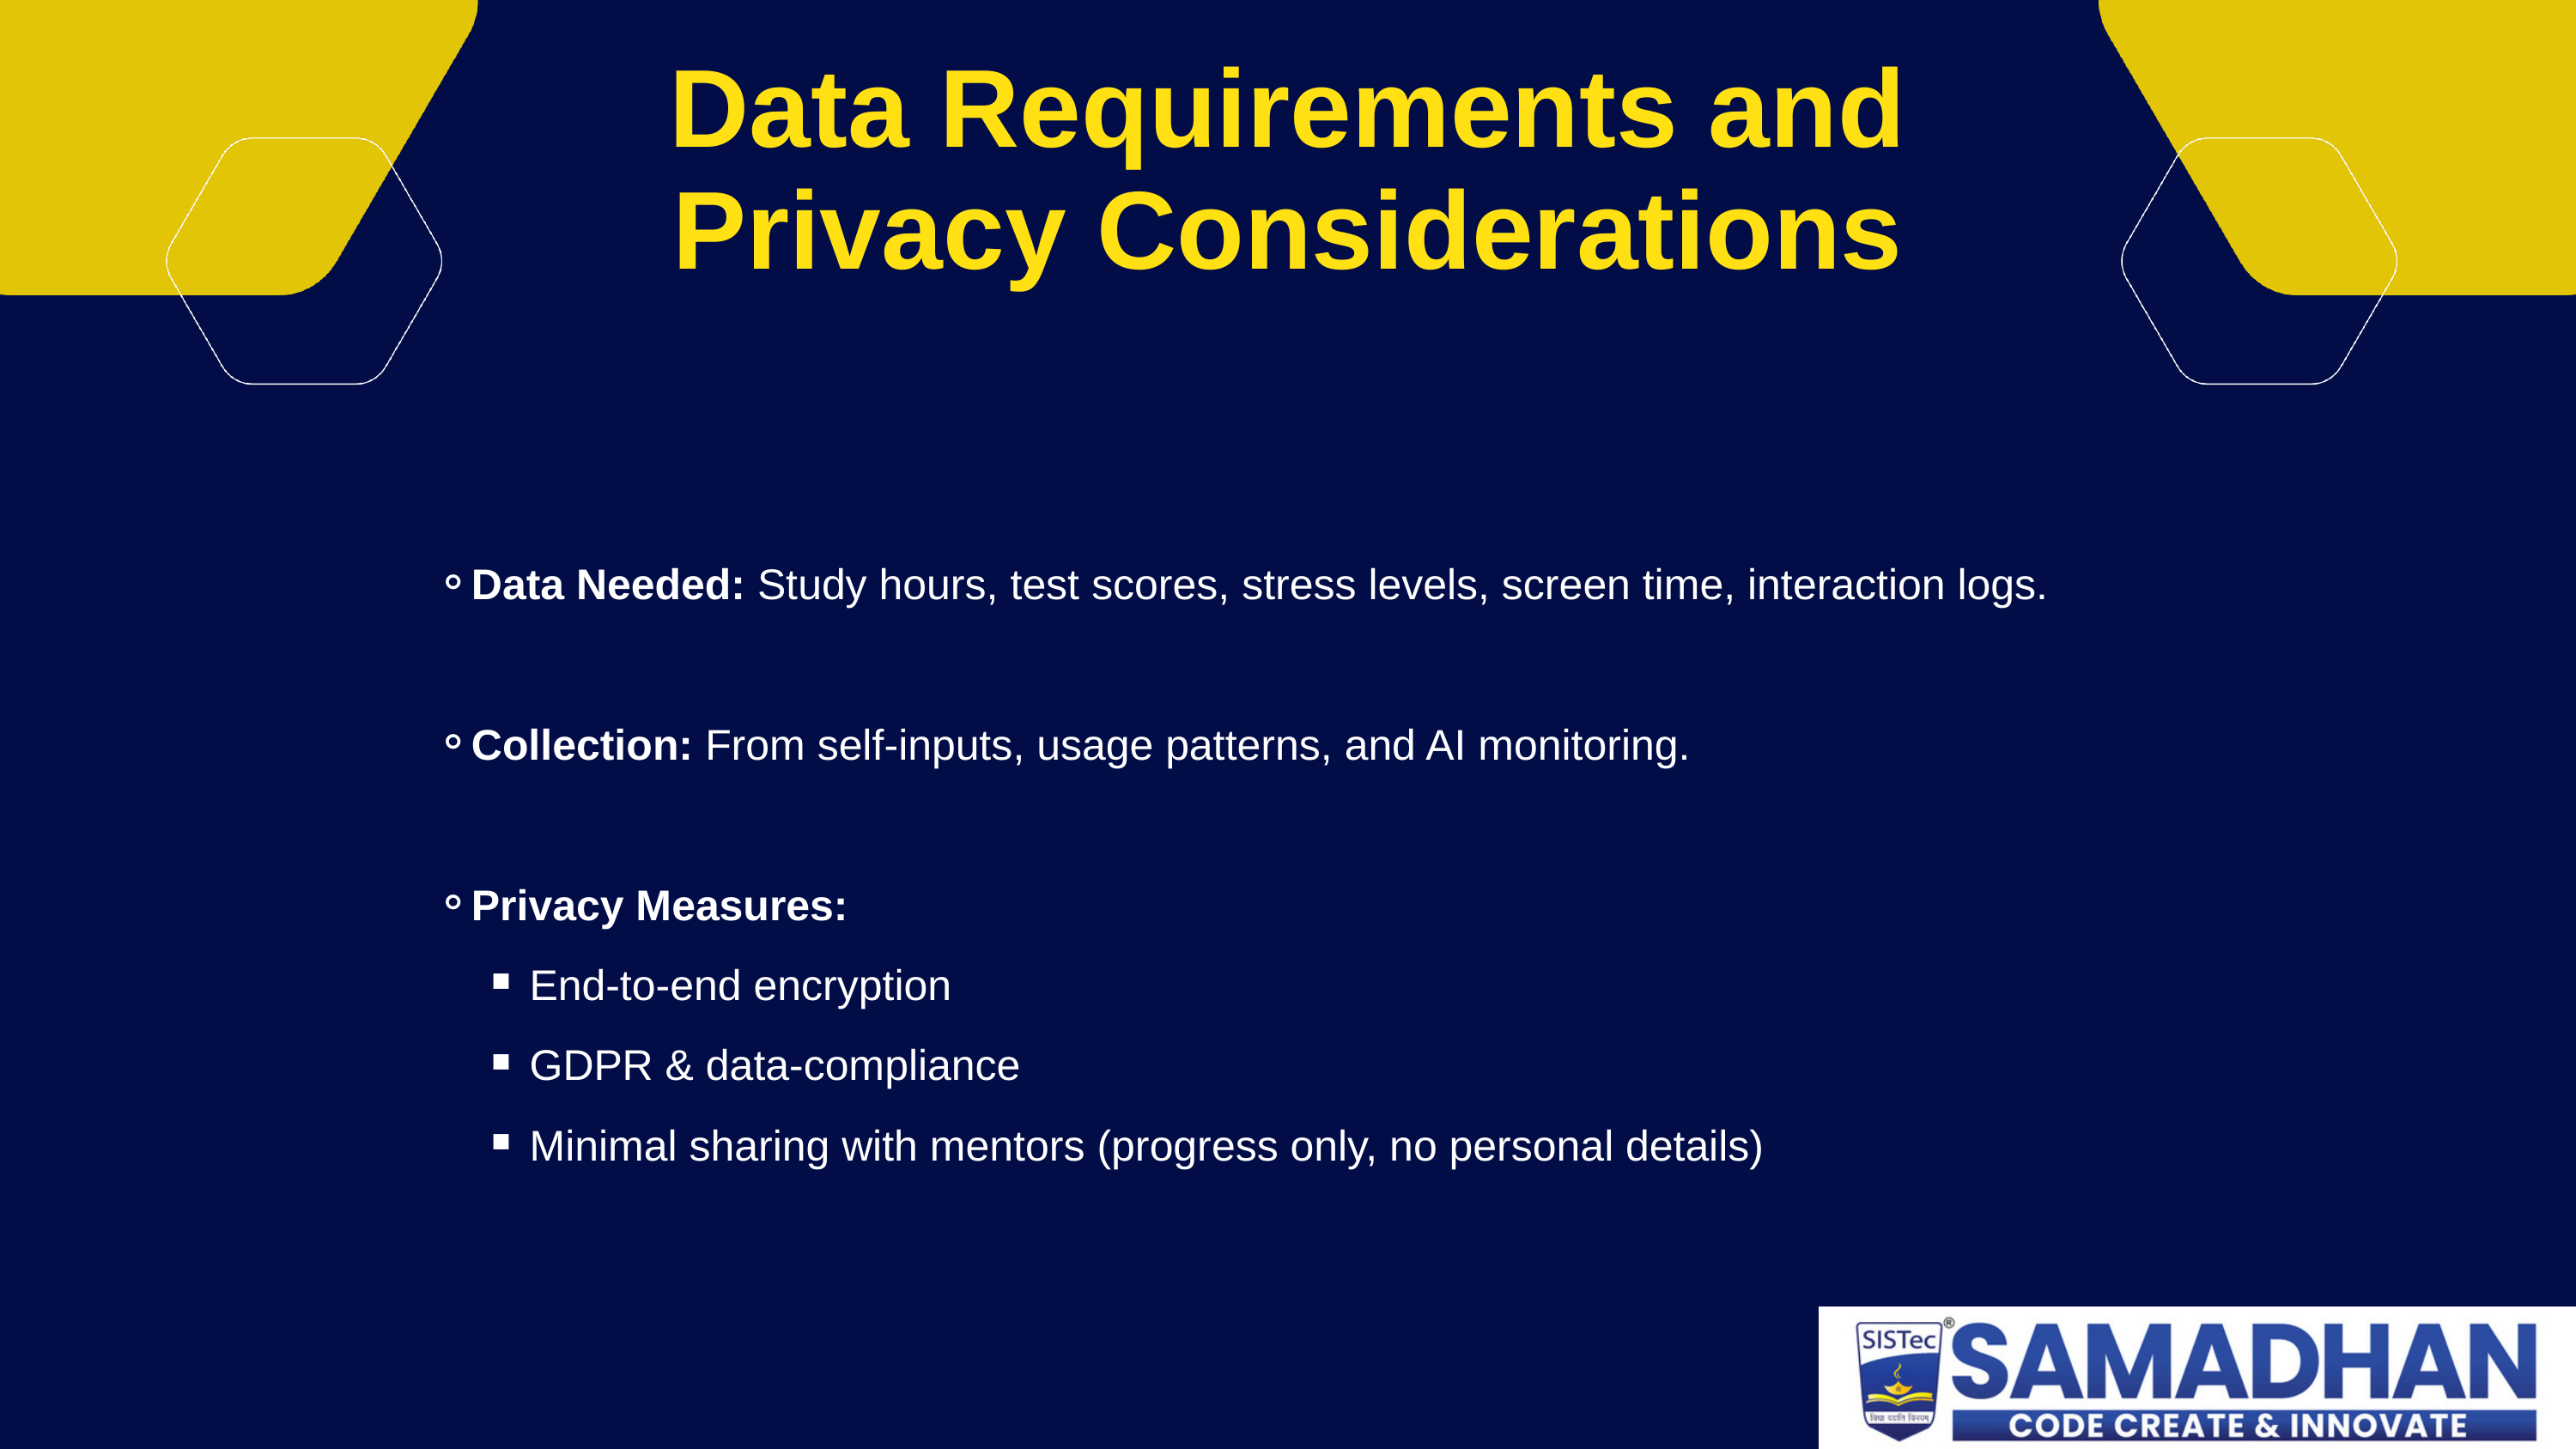

Data Requirements and Privacy Considerations

Data Needed: Study hours, test scores, stress levels, screen time, interaction logs.

Collection: From self-inputs, usage patterns, and AI monitoring.

Privacy Measures:
End-to-end encryption
GDPR & data-compliance
Minimal sharing with mentors (progress only, no personal details)